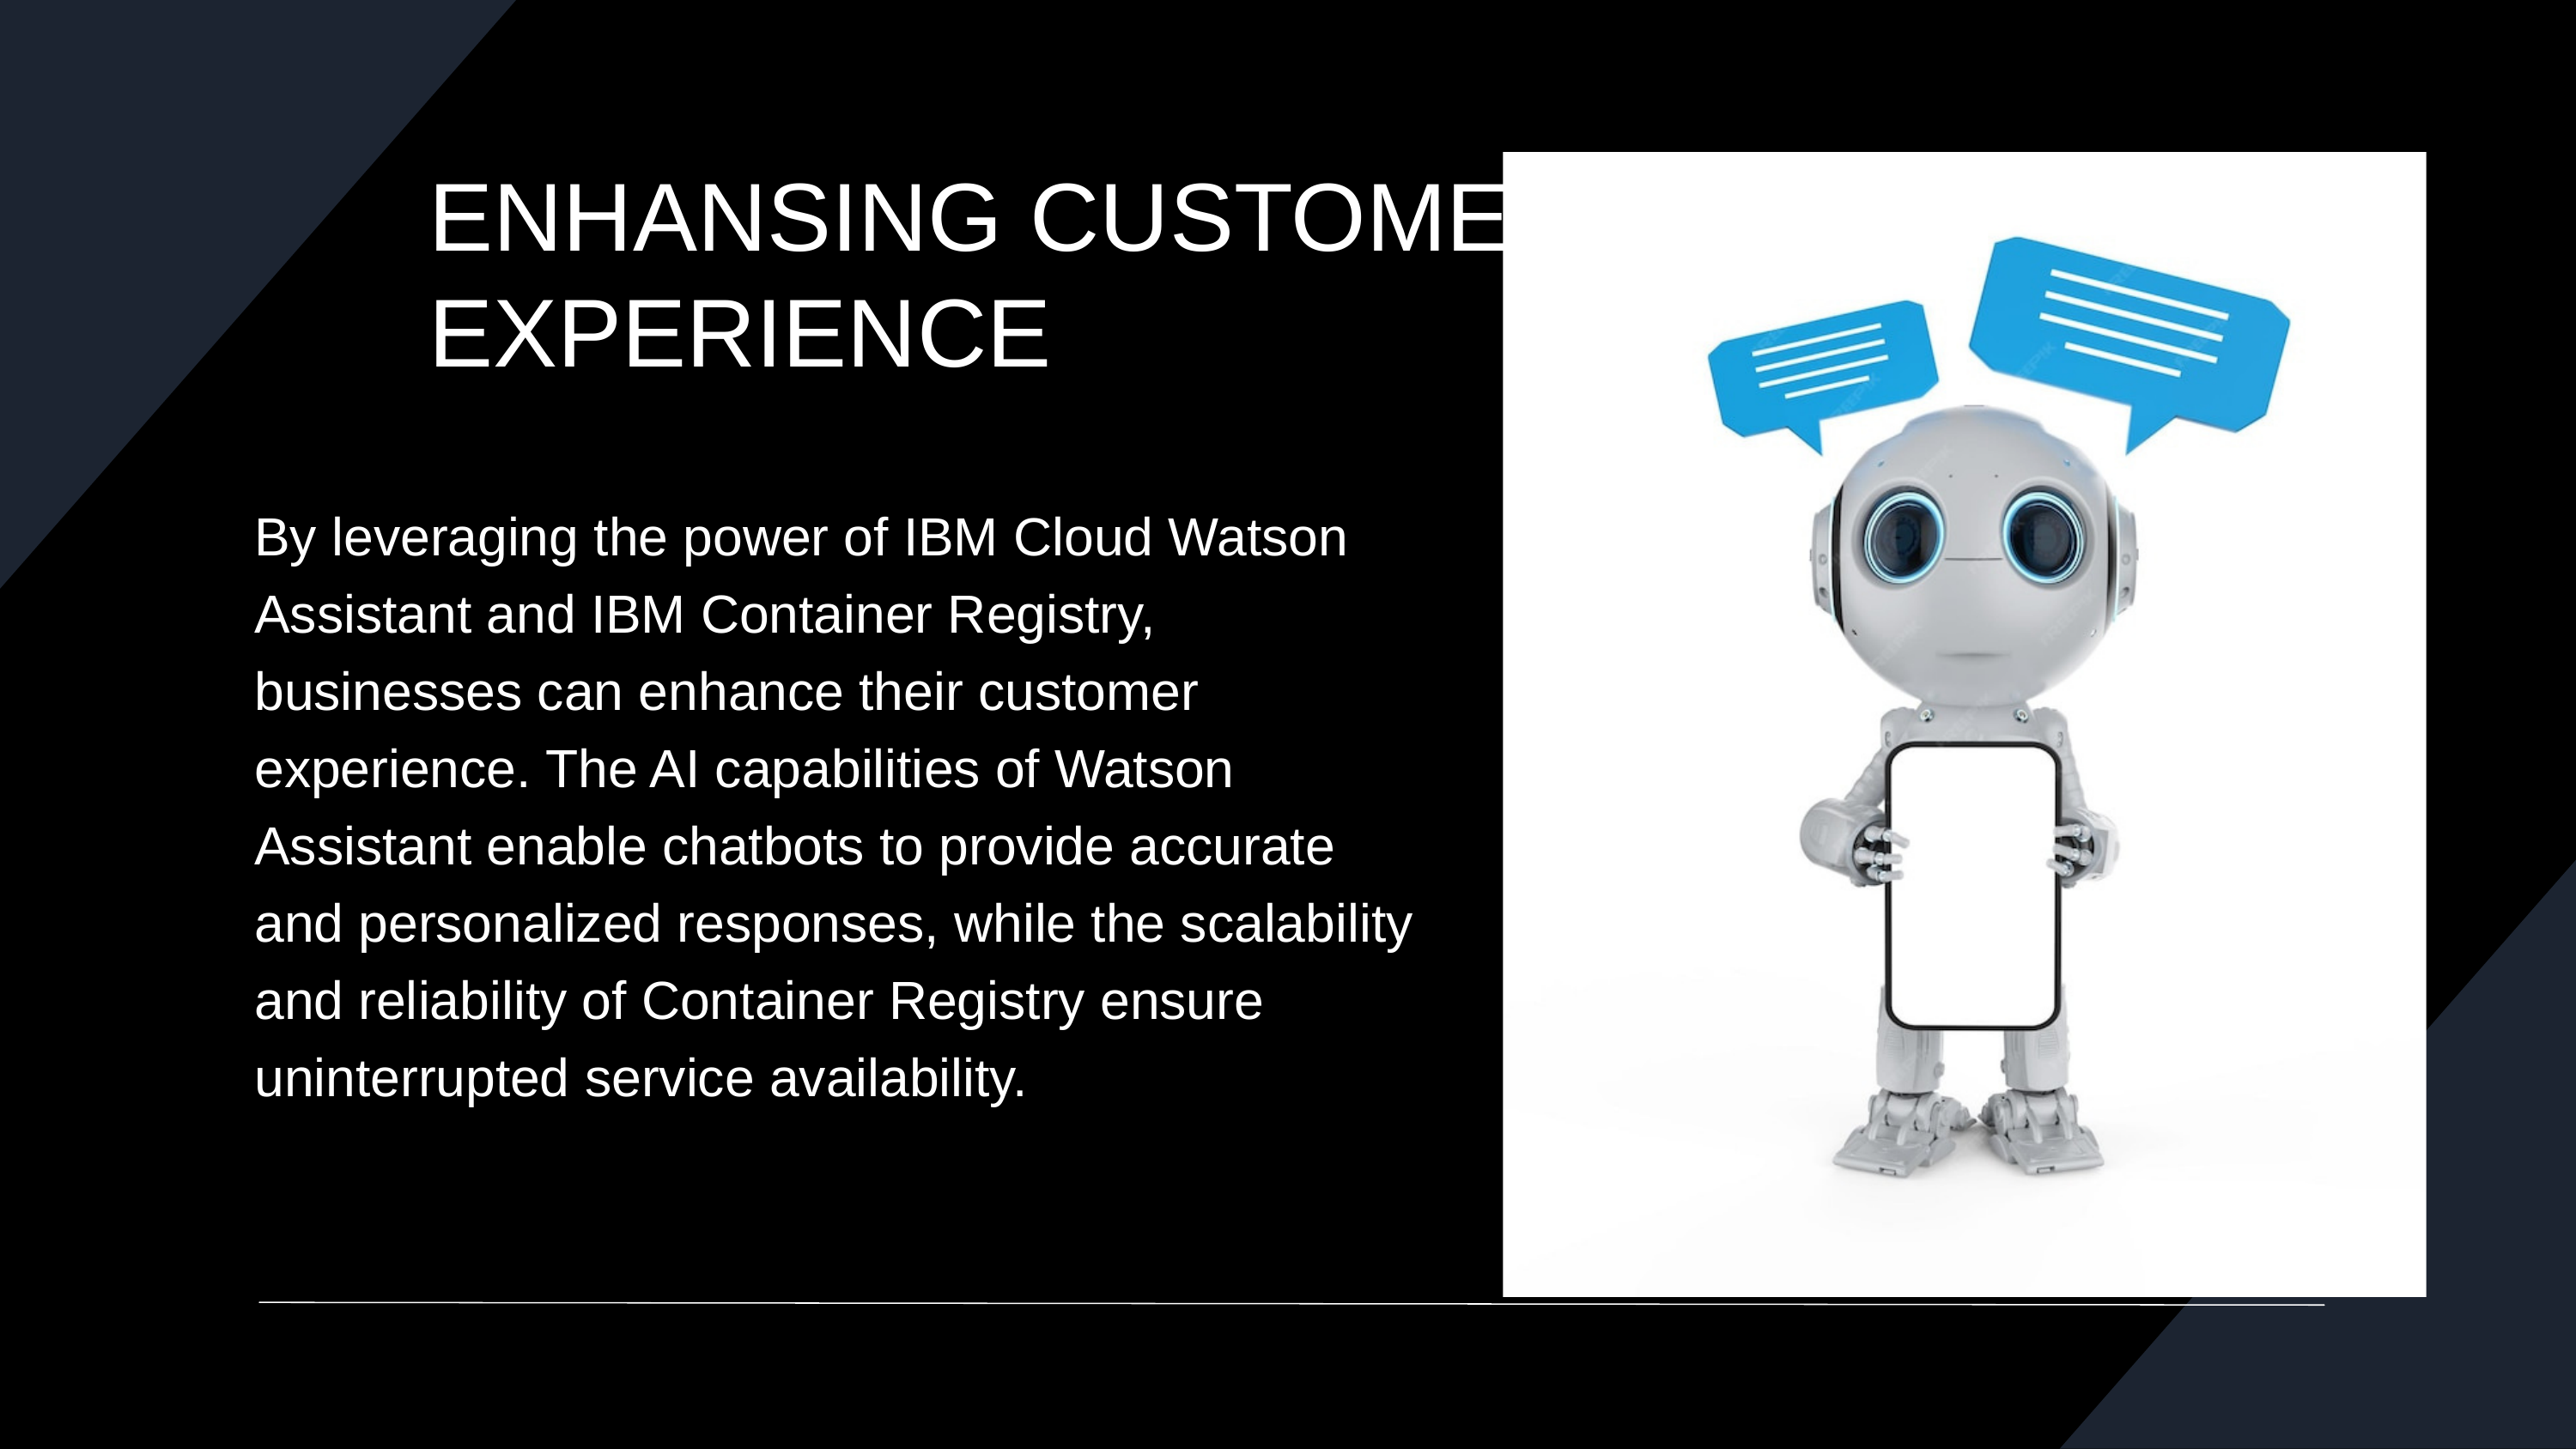

ENHANSING CUSTOMER
EXPERIENCE
By leveraging the power of IBM Cloud Watson Assistant and IBM Container Registry, businesses can enhance their customer experience. The AI capabilities of Watson Assistant enable chatbots to provide accurate and personalized responses, while the scalability and reliability of Container Registry ensure uninterrupted service availability.